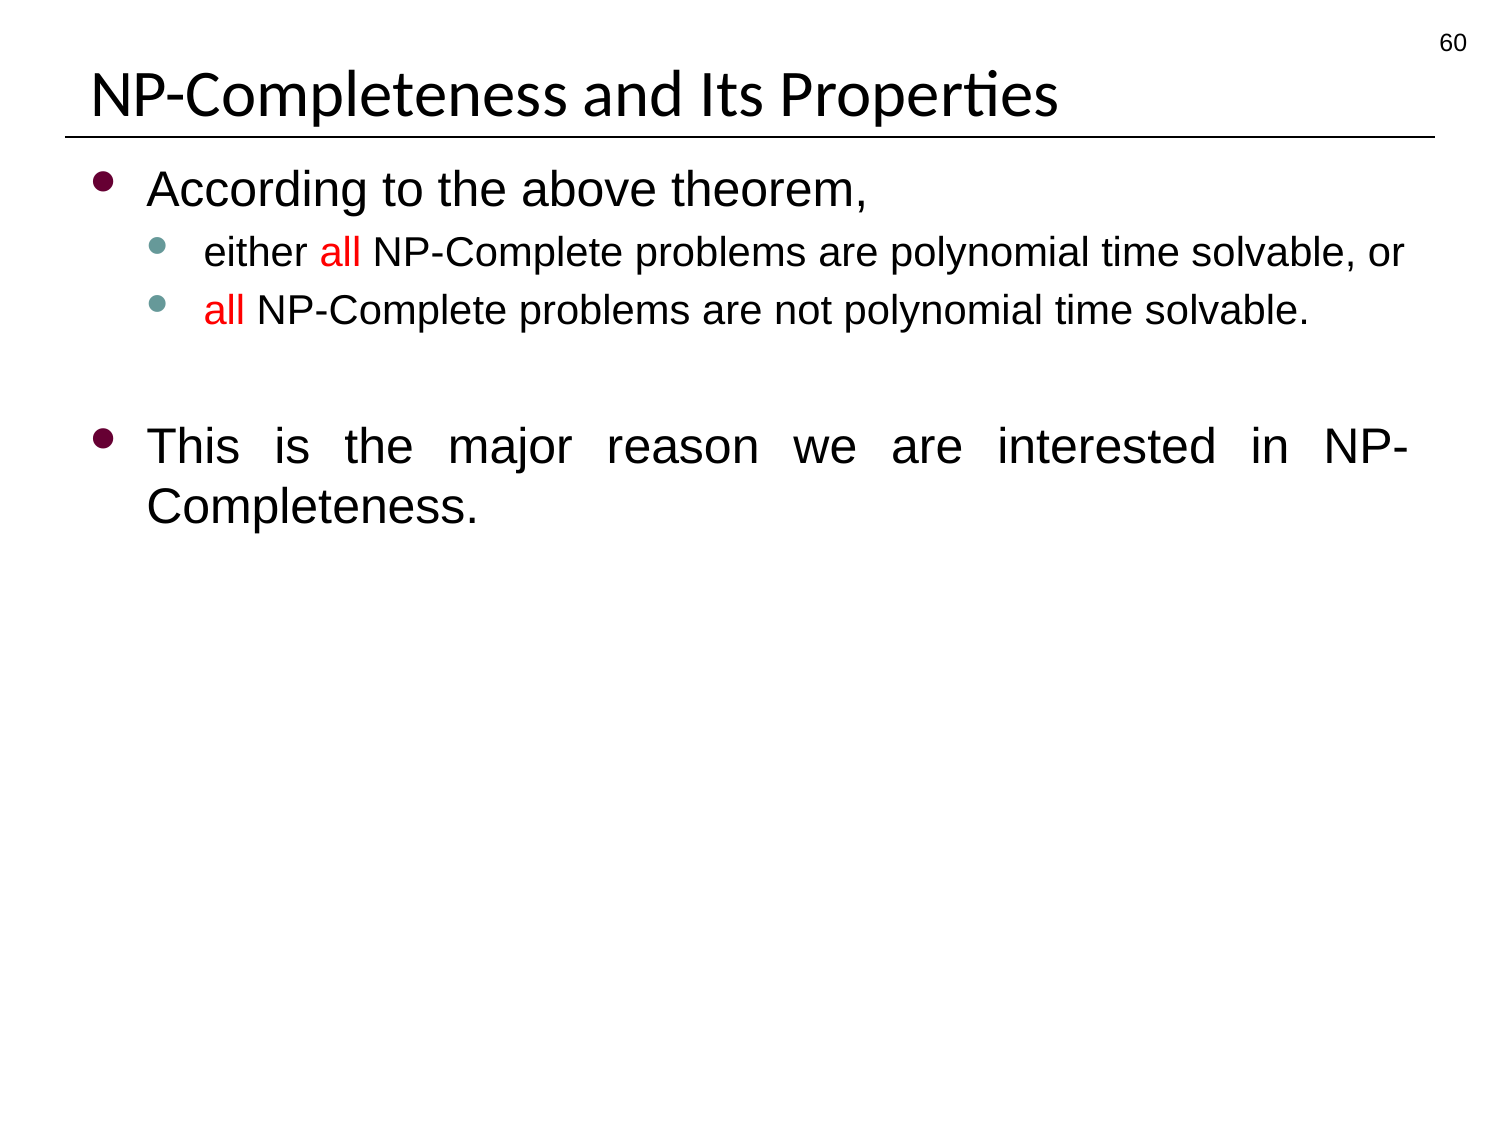

60
# NP-Completeness and Its Properties
According to the above theorem,
either all NP-Complete problems are polynomial time solvable, or
all NP-Complete problems are not polynomial time solvable.

This is the major reason we are interested in NP-Completeness.